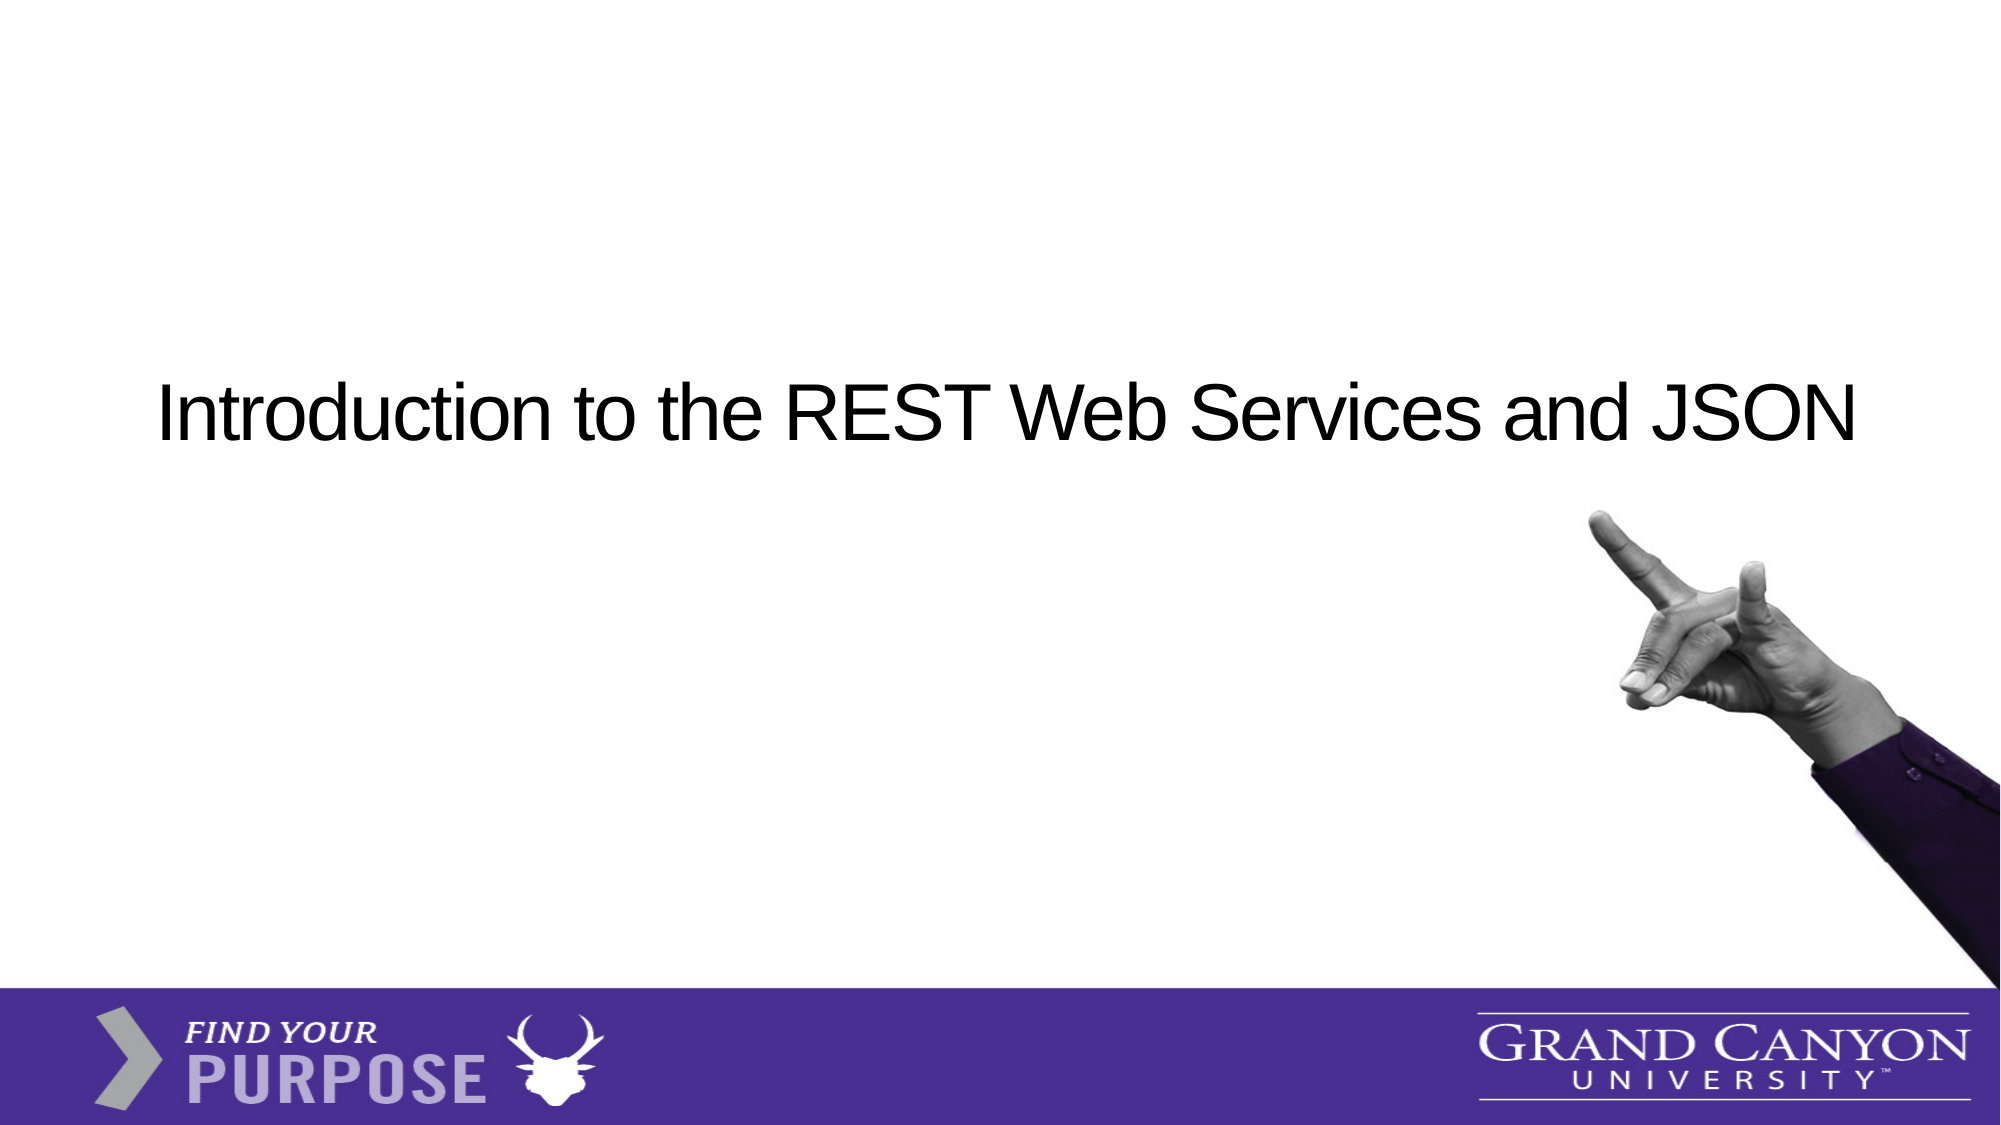

# Introduction to the REST Web Services and JSON